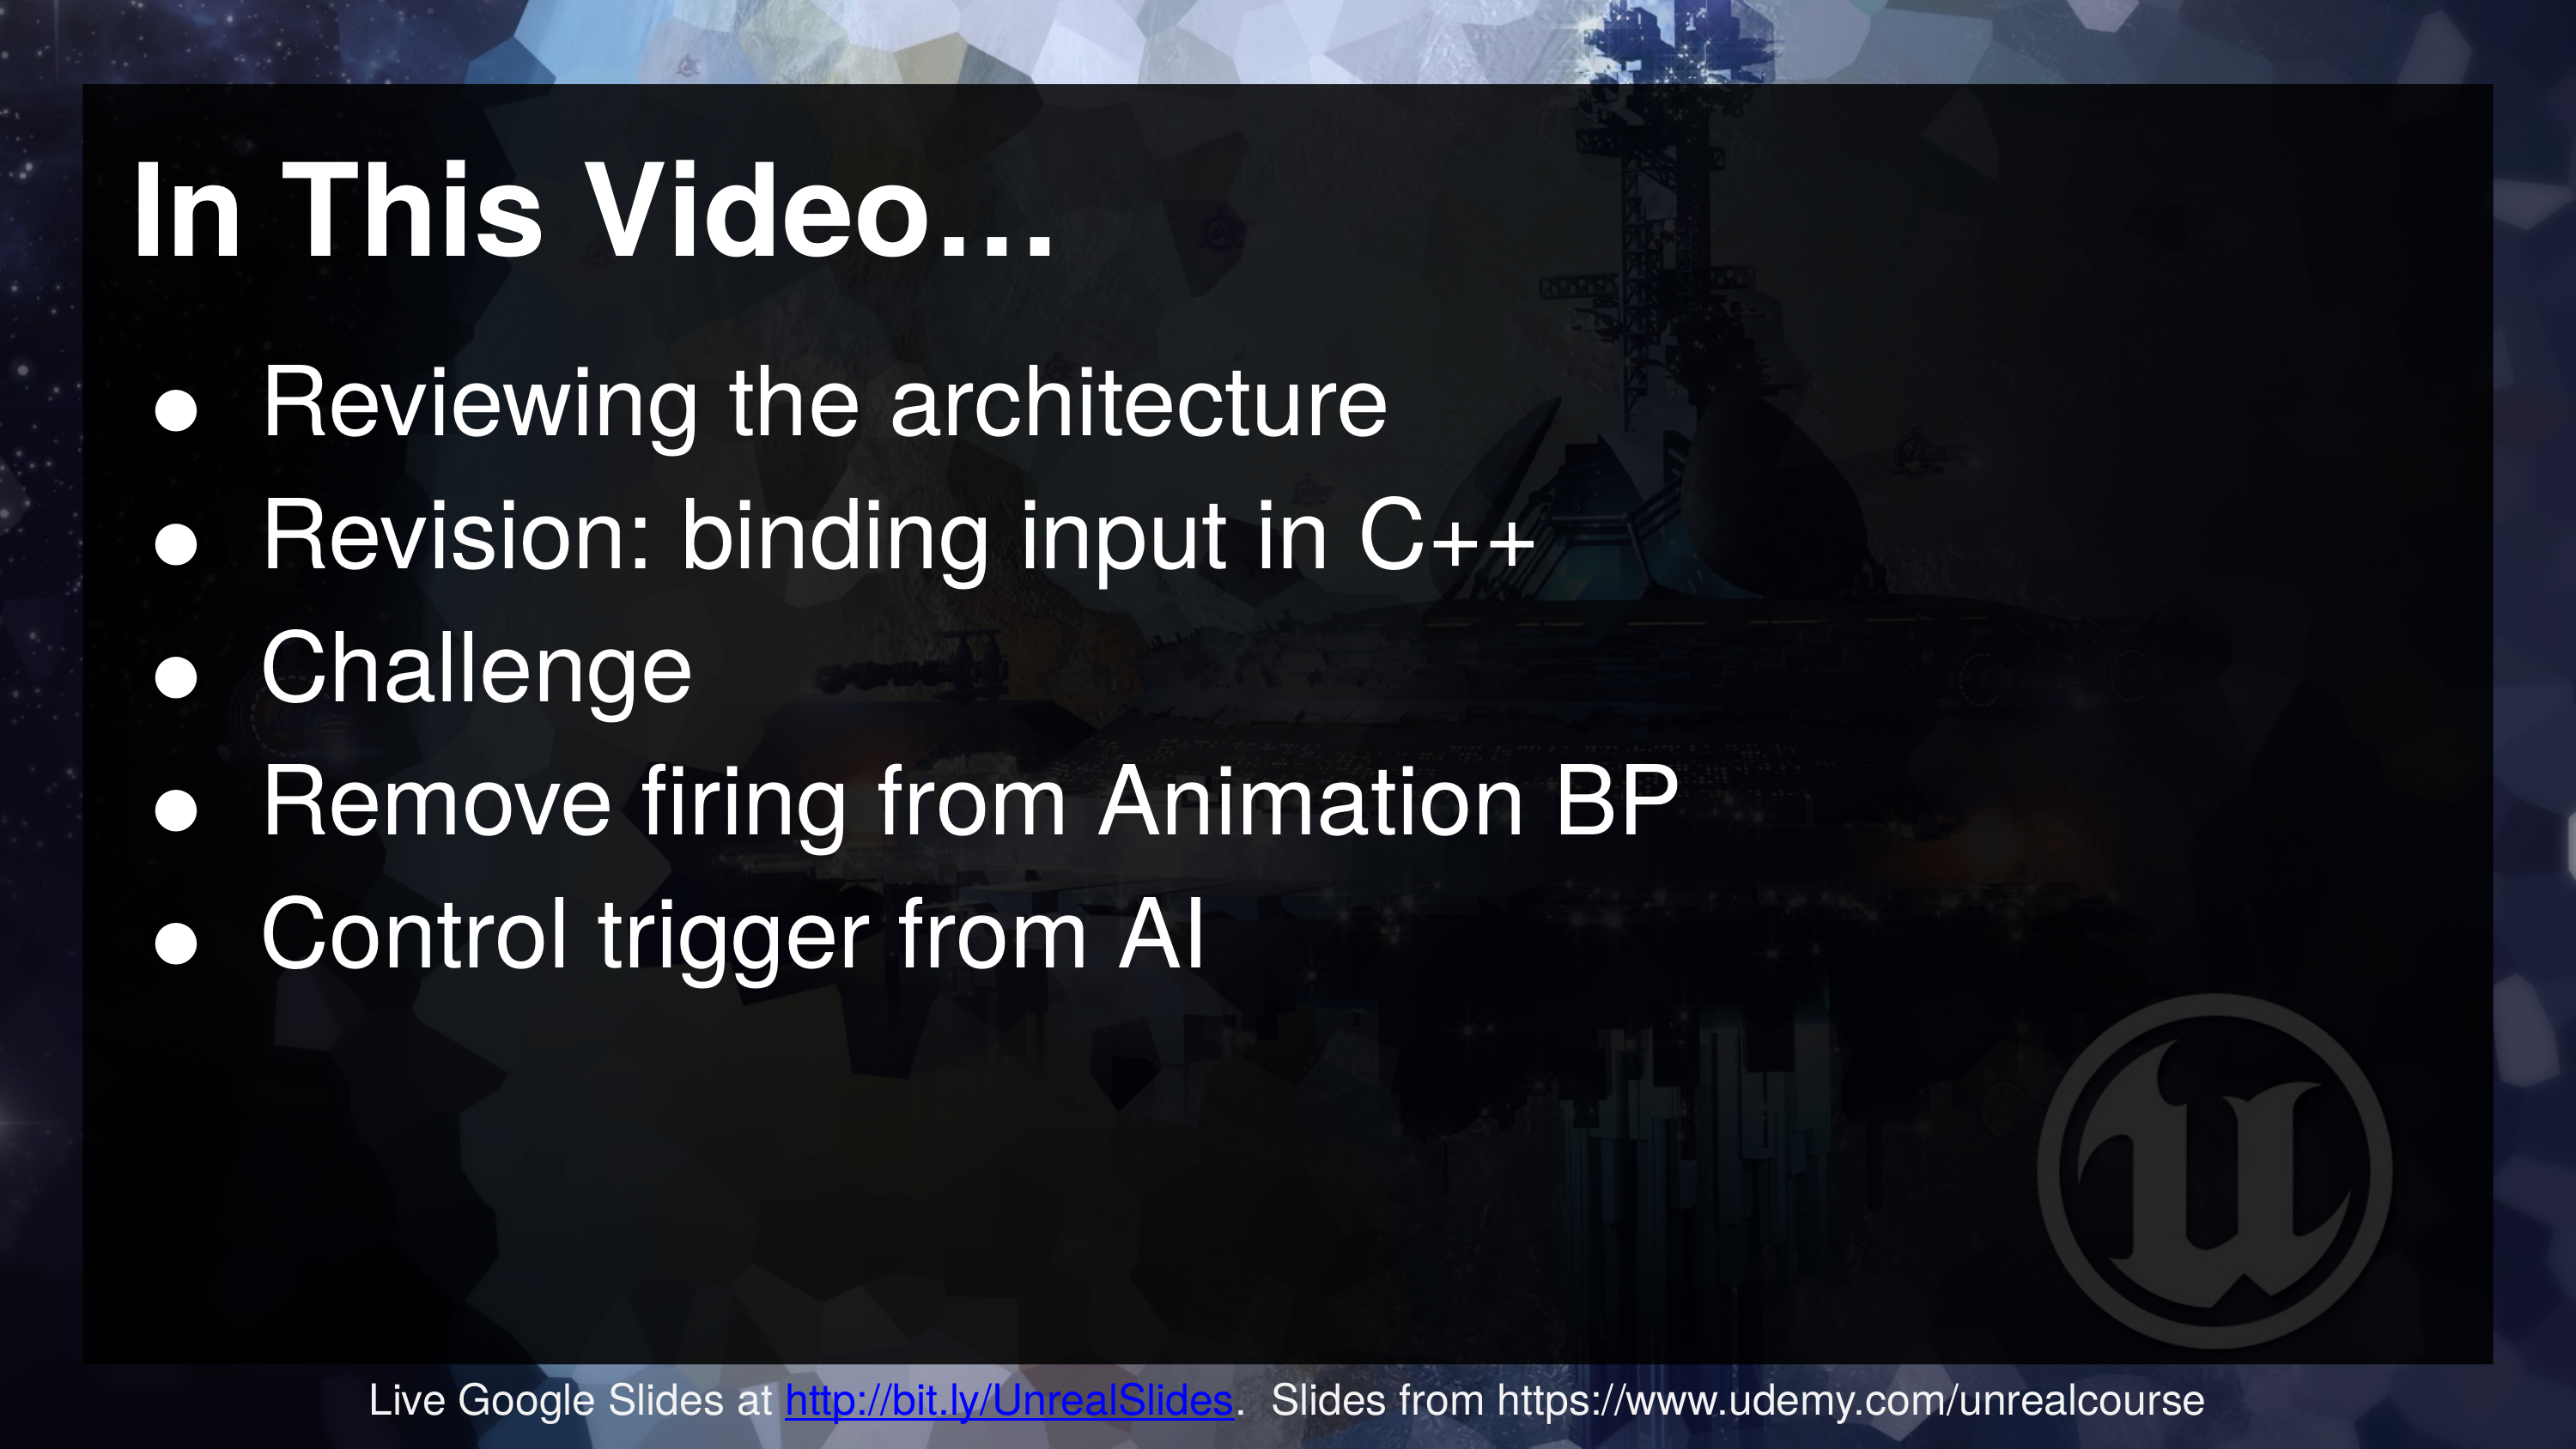

# In This Video…
Reviewing the architecture
Revision: binding input in C++
Challenge
Remove firing from Animation BP
Control trigger from AI